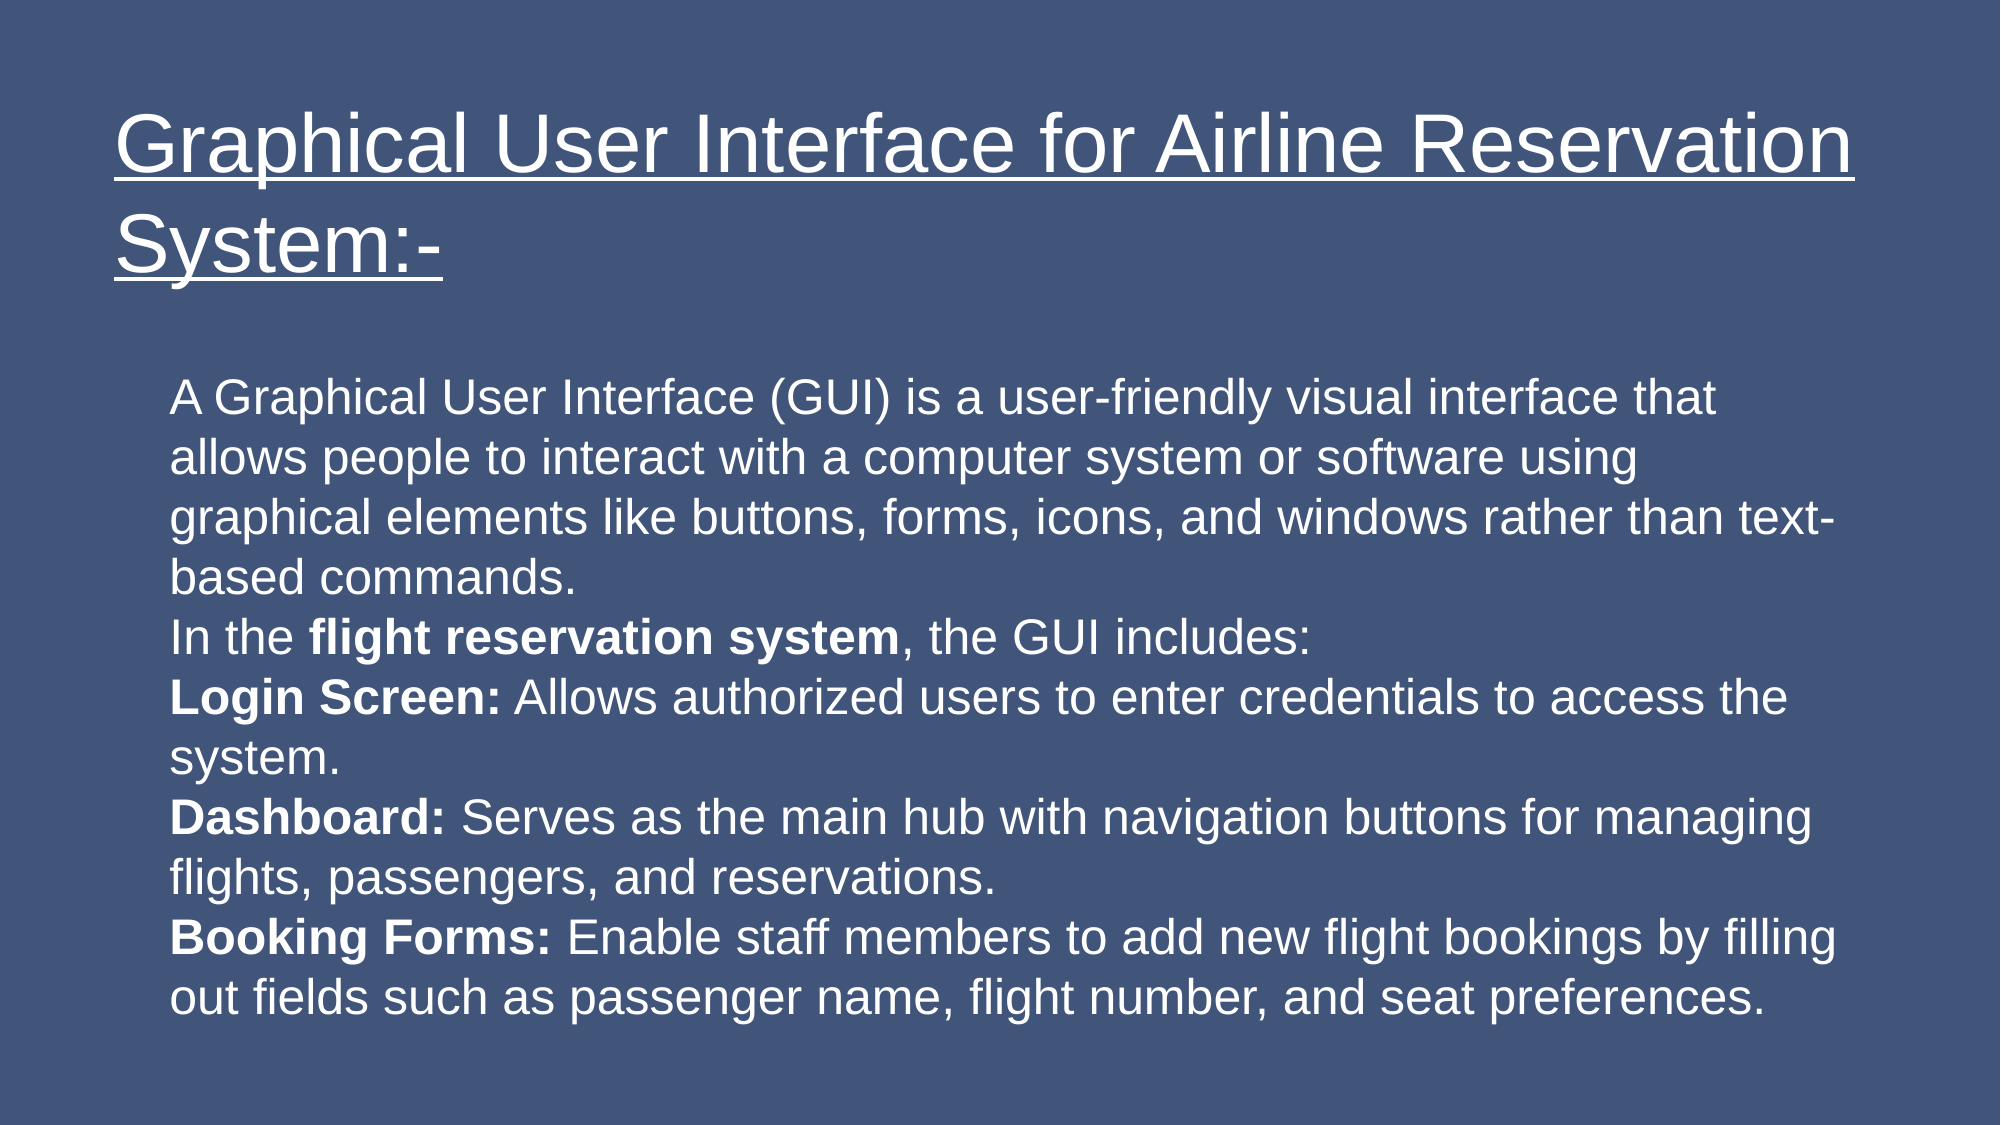

Graphical User Interface for Airline Reservation System:-
A Graphical User Interface (GUI) is a user-friendly visual interface that allows people to interact with a computer system or software using graphical elements like buttons, forms, icons, and windows rather than text-based commands.
In the flight reservation system, the GUI includes:
Login Screen: Allows authorized users to enter credentials to access the system.
Dashboard: Serves as the main hub with navigation buttons for managing flights, passengers, and reservations.
Booking Forms: Enable staff members to add new flight bookings by filling out fields such as passenger name, flight number, and seat preferences.